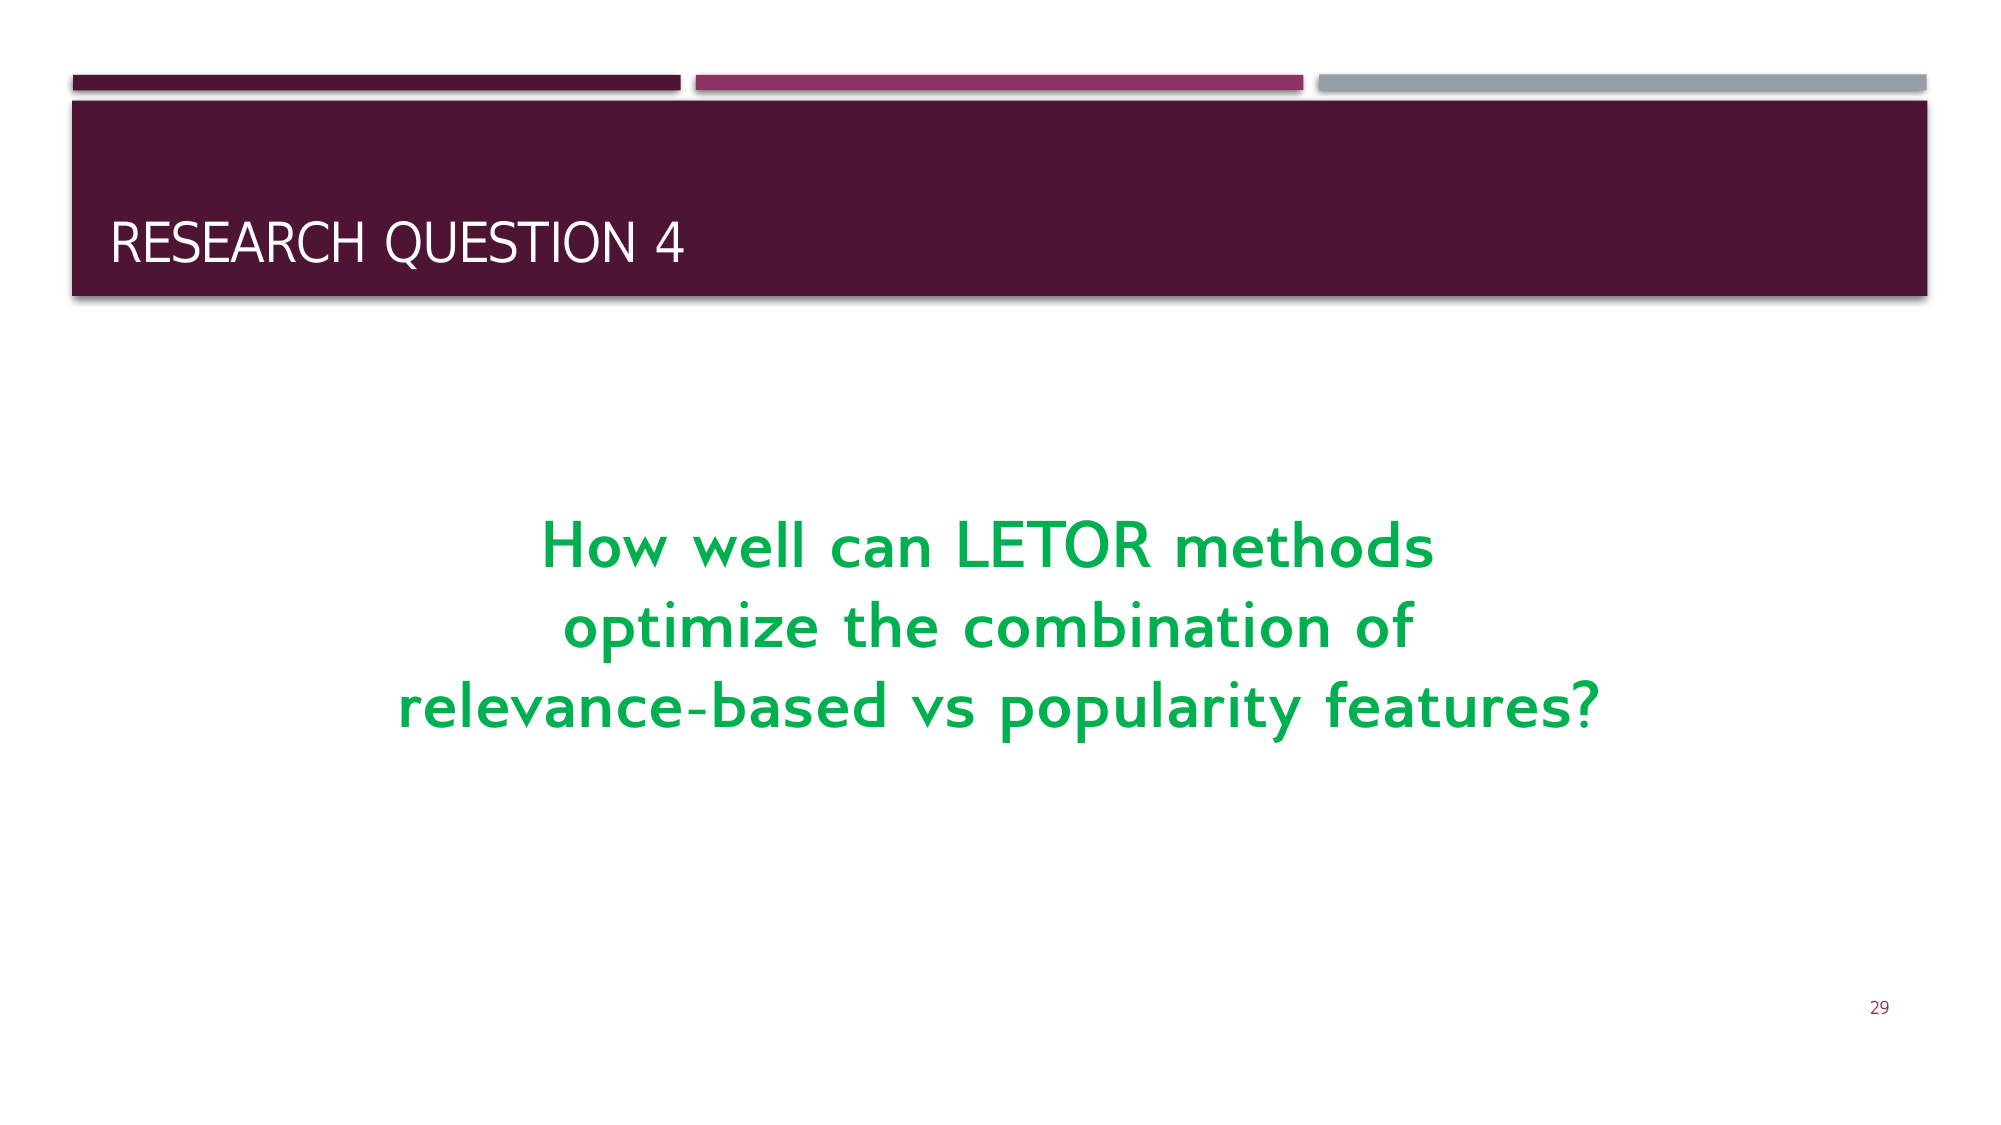

# Research question 4
How well can LETOR methods
optimize the combination of
relevance-based vs popularity features?
29